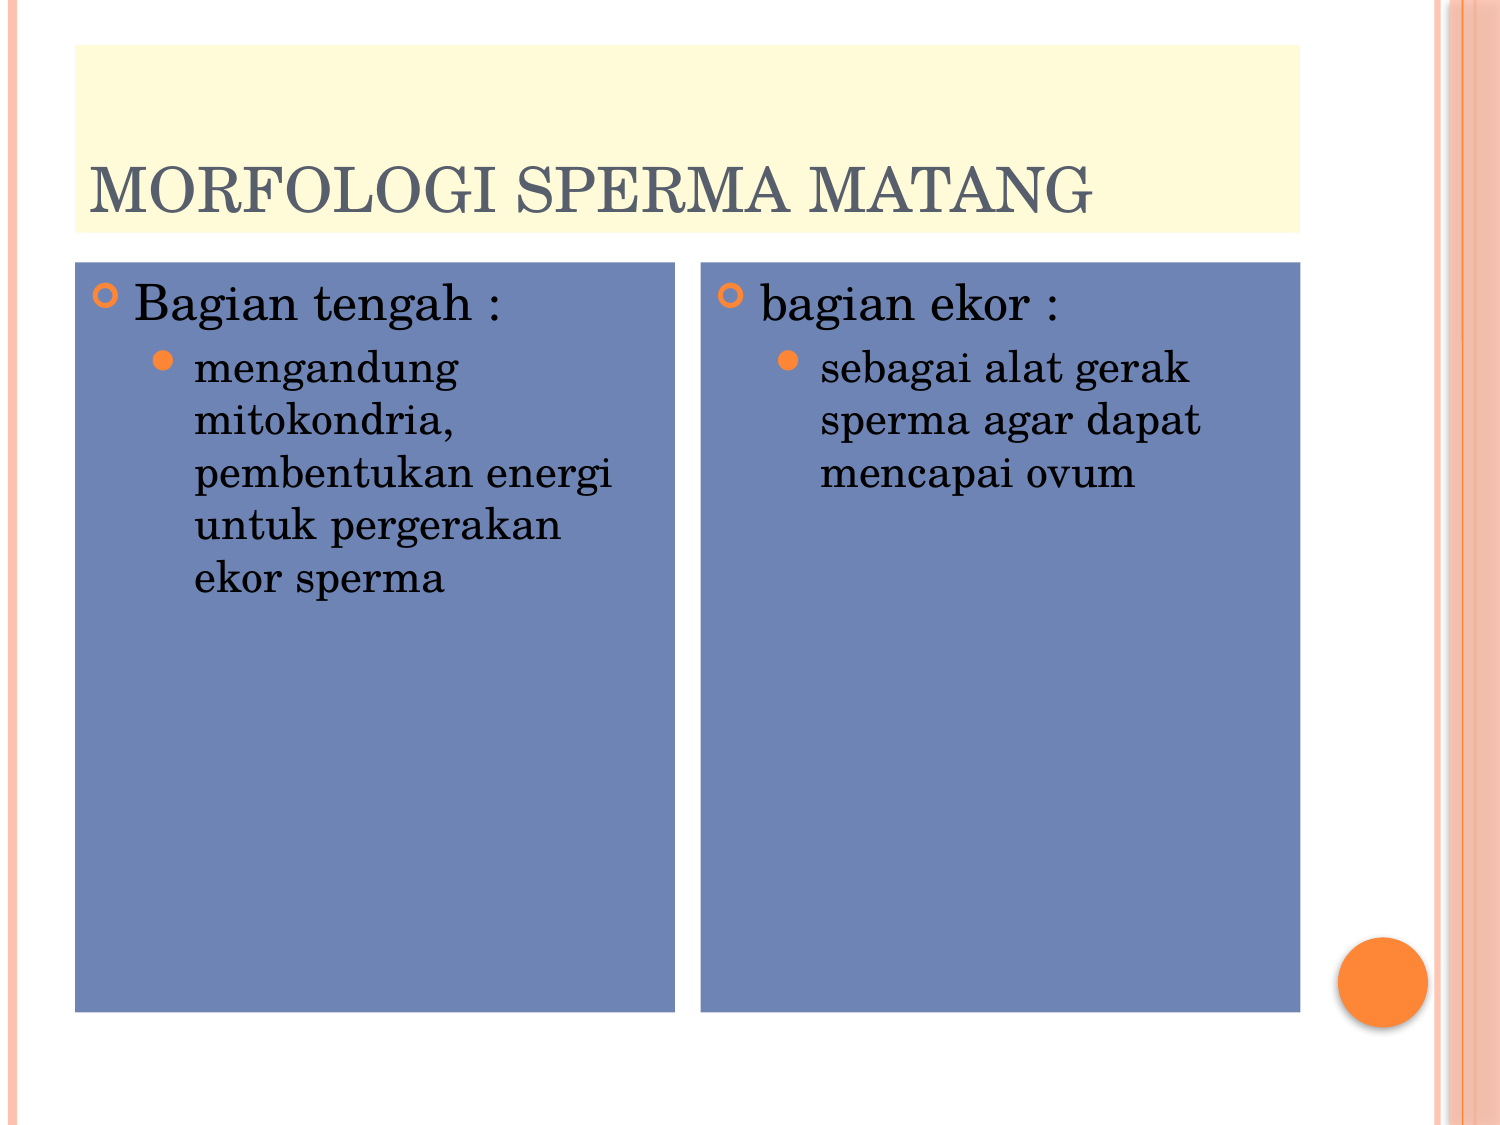

# Morfologi sperma matang
Bagian tengah :
mengandung mitokondria, pembentukan energi untuk pergerakan ekor sperma
bagian ekor :
sebagai alat gerak sperma agar dapat mencapai ovum